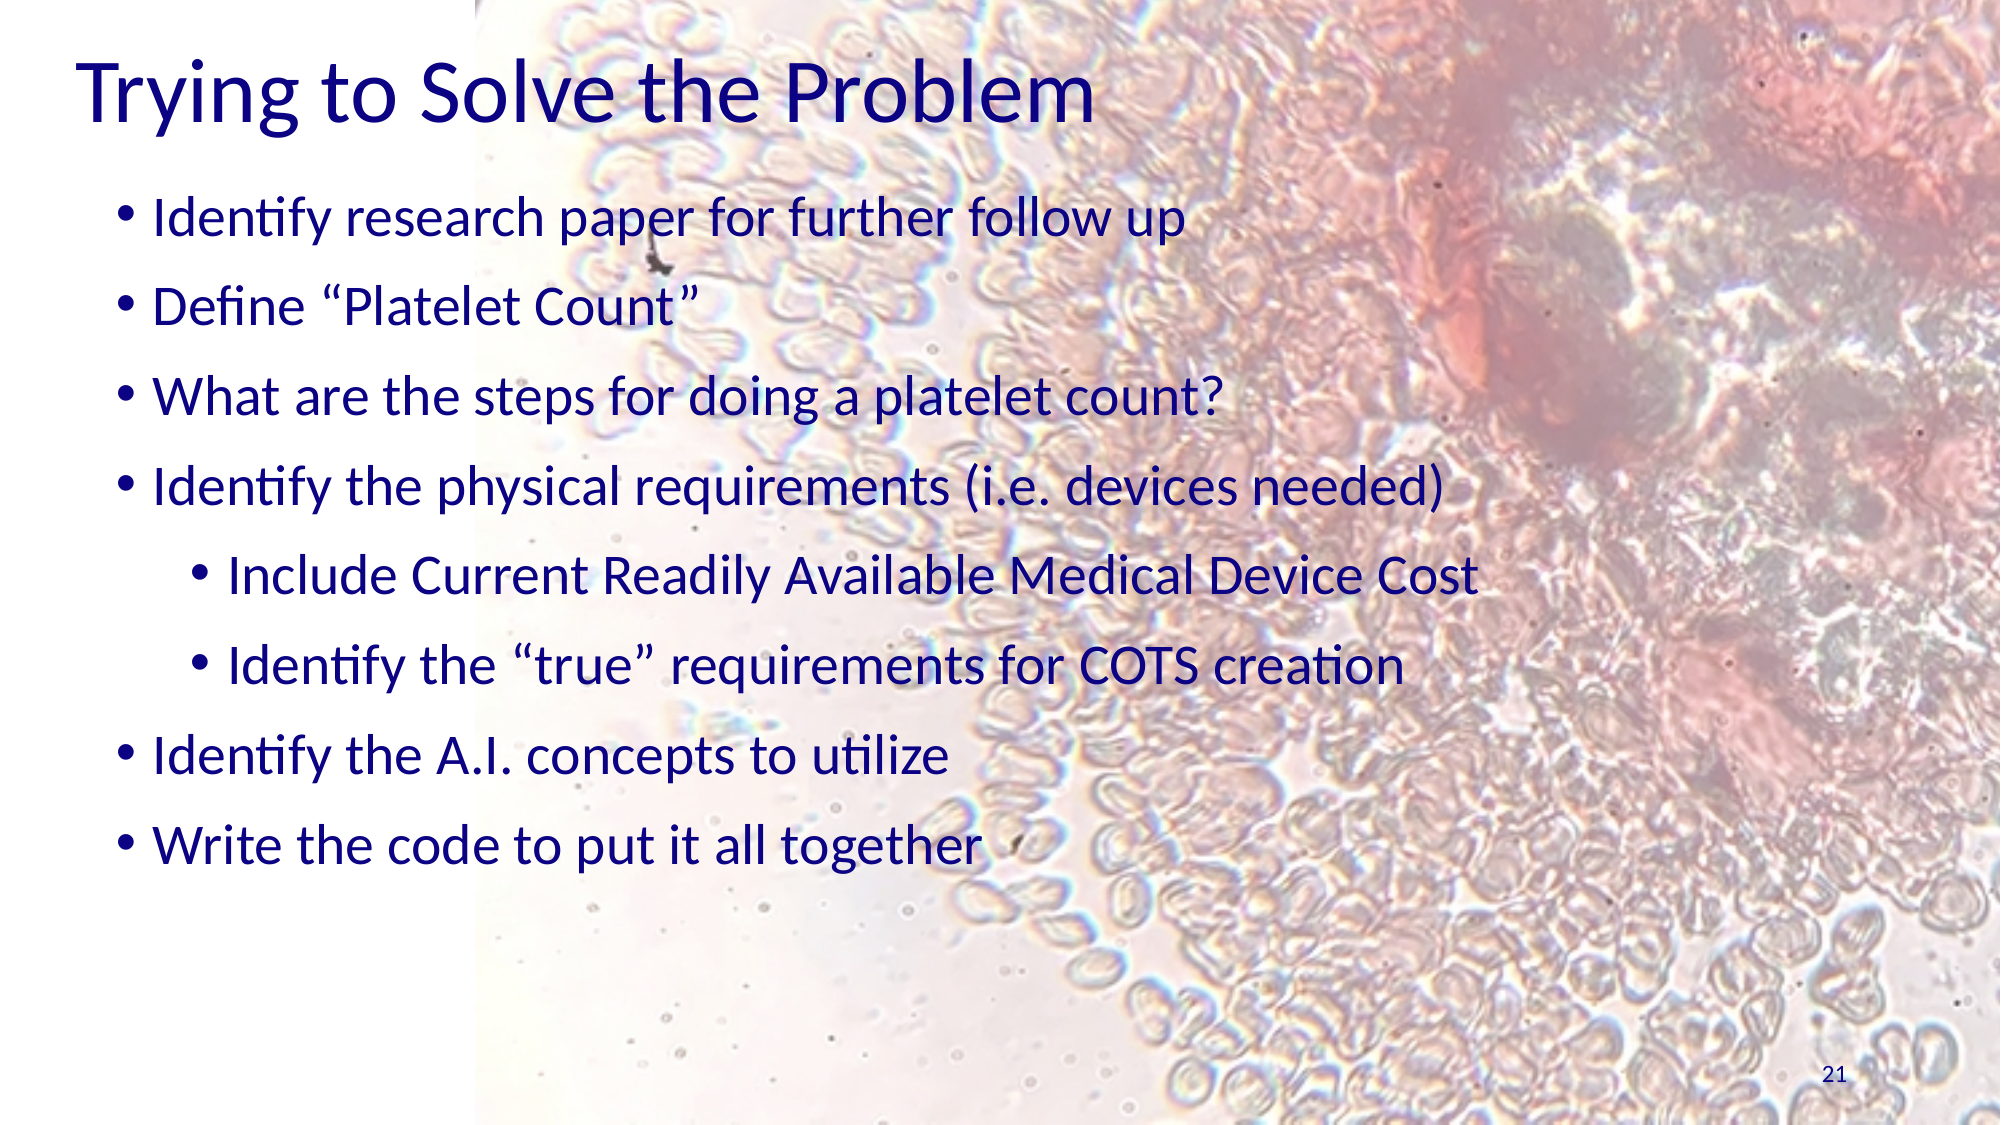

# Trying to Solve the Problem
Identify research paper for further follow up
Define “Platelet Count”
What are the steps for doing a platelet count?
Identify the physical requirements (i.e. devices needed)
Include Current Readily Available Medical Device Cost
Identify the “true” requirements for COTS creation
Identify the A.I. concepts to utilize
Write the code to put it all together
21